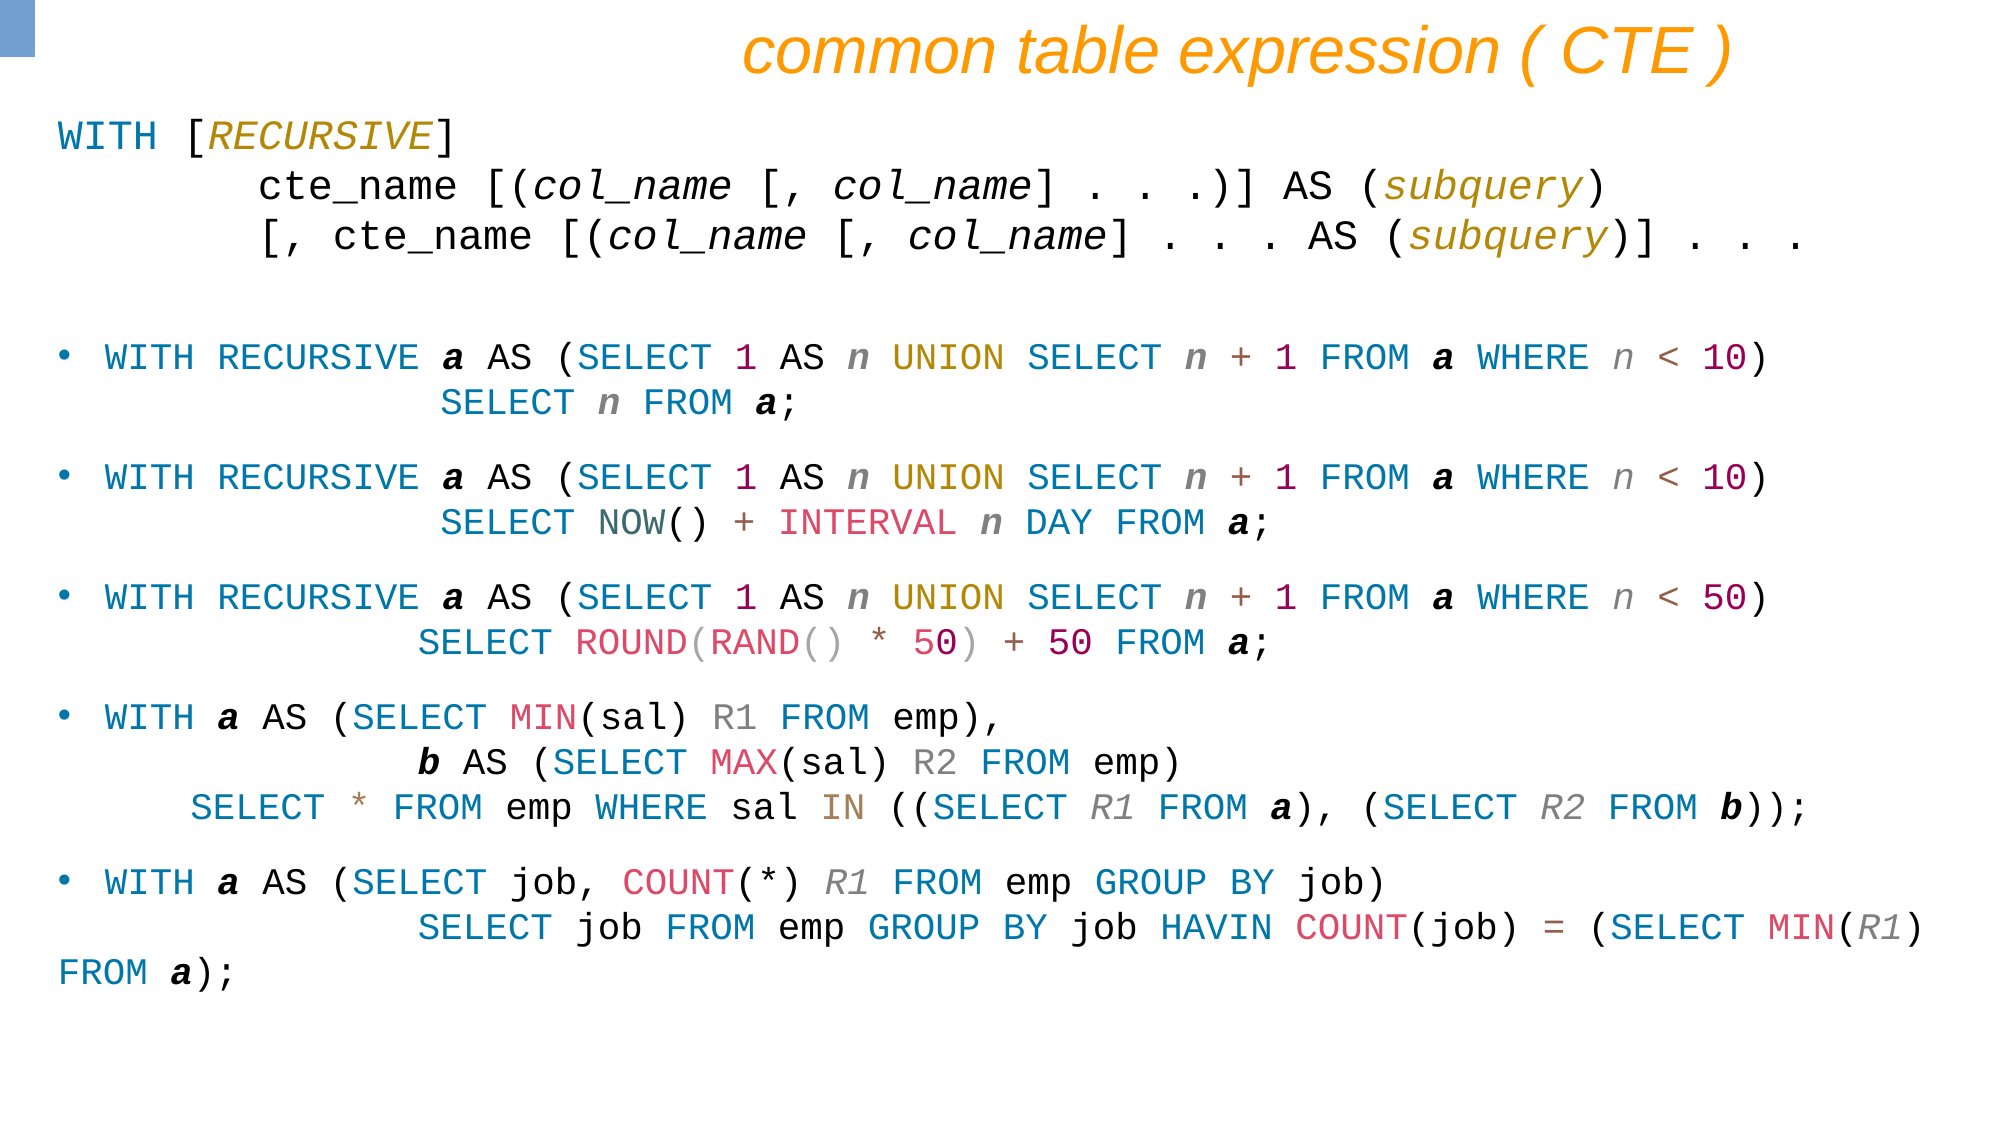

common table expression ( CTE )
WITH [RECURSIVE]
        cte_name [(col_name [, col_name] . . .)] AS (subquery)
        [, cte_name [(col_name [, col_name] . . . AS (subquery)] . . .
WITH RECURSIVE a AS (SELECT 1 AS n UNION SELECT n + 1 FROM a WHERE n < 10)
                 SELECT n FROM a;

WITH RECURSIVE a AS (SELECT 1 AS n UNION SELECT n + 1 FROM a WHERE n < 10)
                 SELECT NOW() + INTERVAL n DAY FROM a;

WITH RECURSIVE a AS (SELECT 1 AS n UNION SELECT n + 1 FROM a WHERE n < 50)
                SELECT ROUND(RAND() * 50) + 50 FROM a;

WITH a AS (SELECT MIN(sal) R1 FROM emp),
                b AS (SELECT MAX(sal) R2 FROM emp)
SELECT * FROM emp WHERE sal IN ((SELECT R1 FROM a), (SELECT R2 FROM b));

WITH a AS (SELECT job, COUNT(*) R1 FROM emp GROUP BY job)
                SELECT job FROM emp GROUP BY job HAVIN COUNT(job) = (SELECT MIN(R1) FROM a);